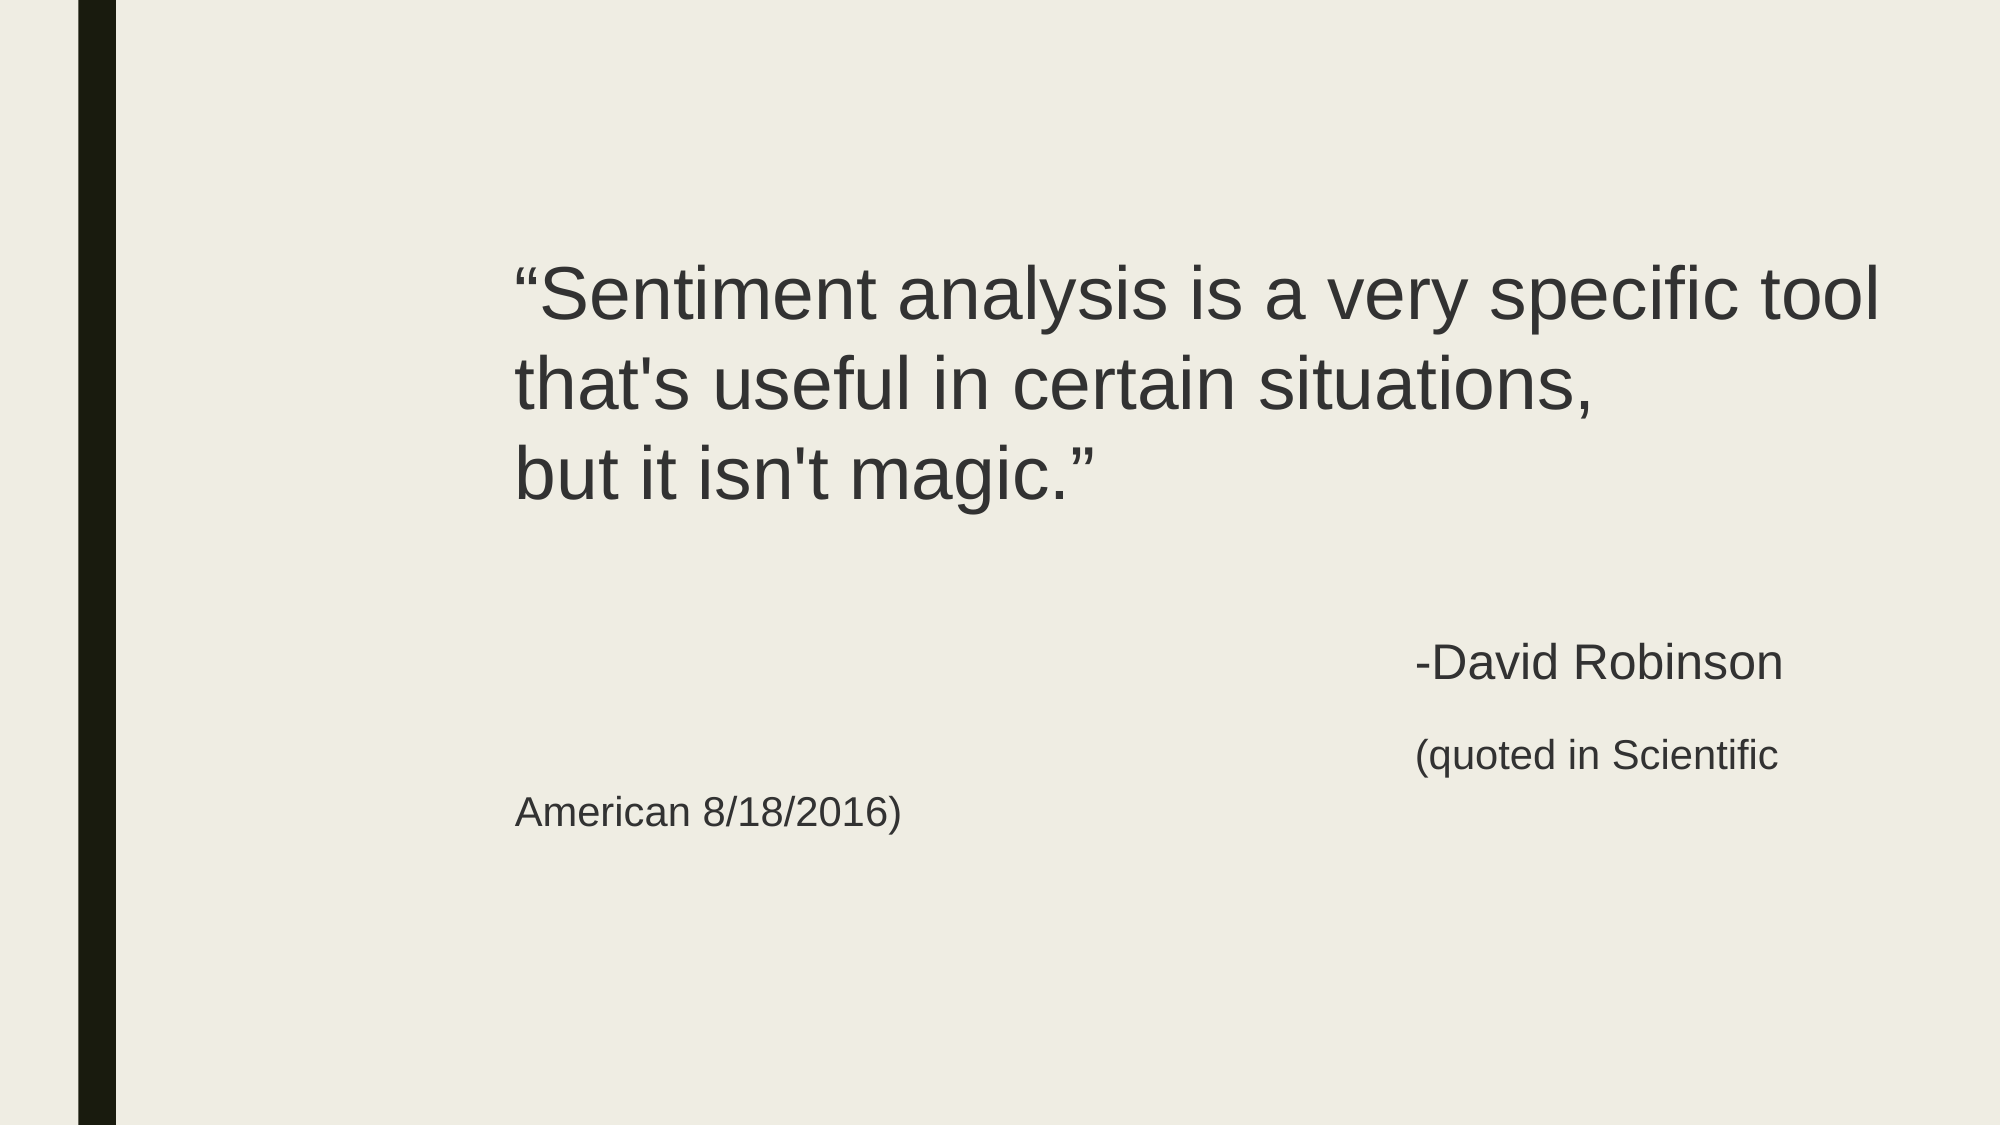

“Sentiment analysis is a very specific tool that's useful in certain situations,
but it isn't magic.”

						-David Robinson
						(quoted in Scientific American 8/18/2016)